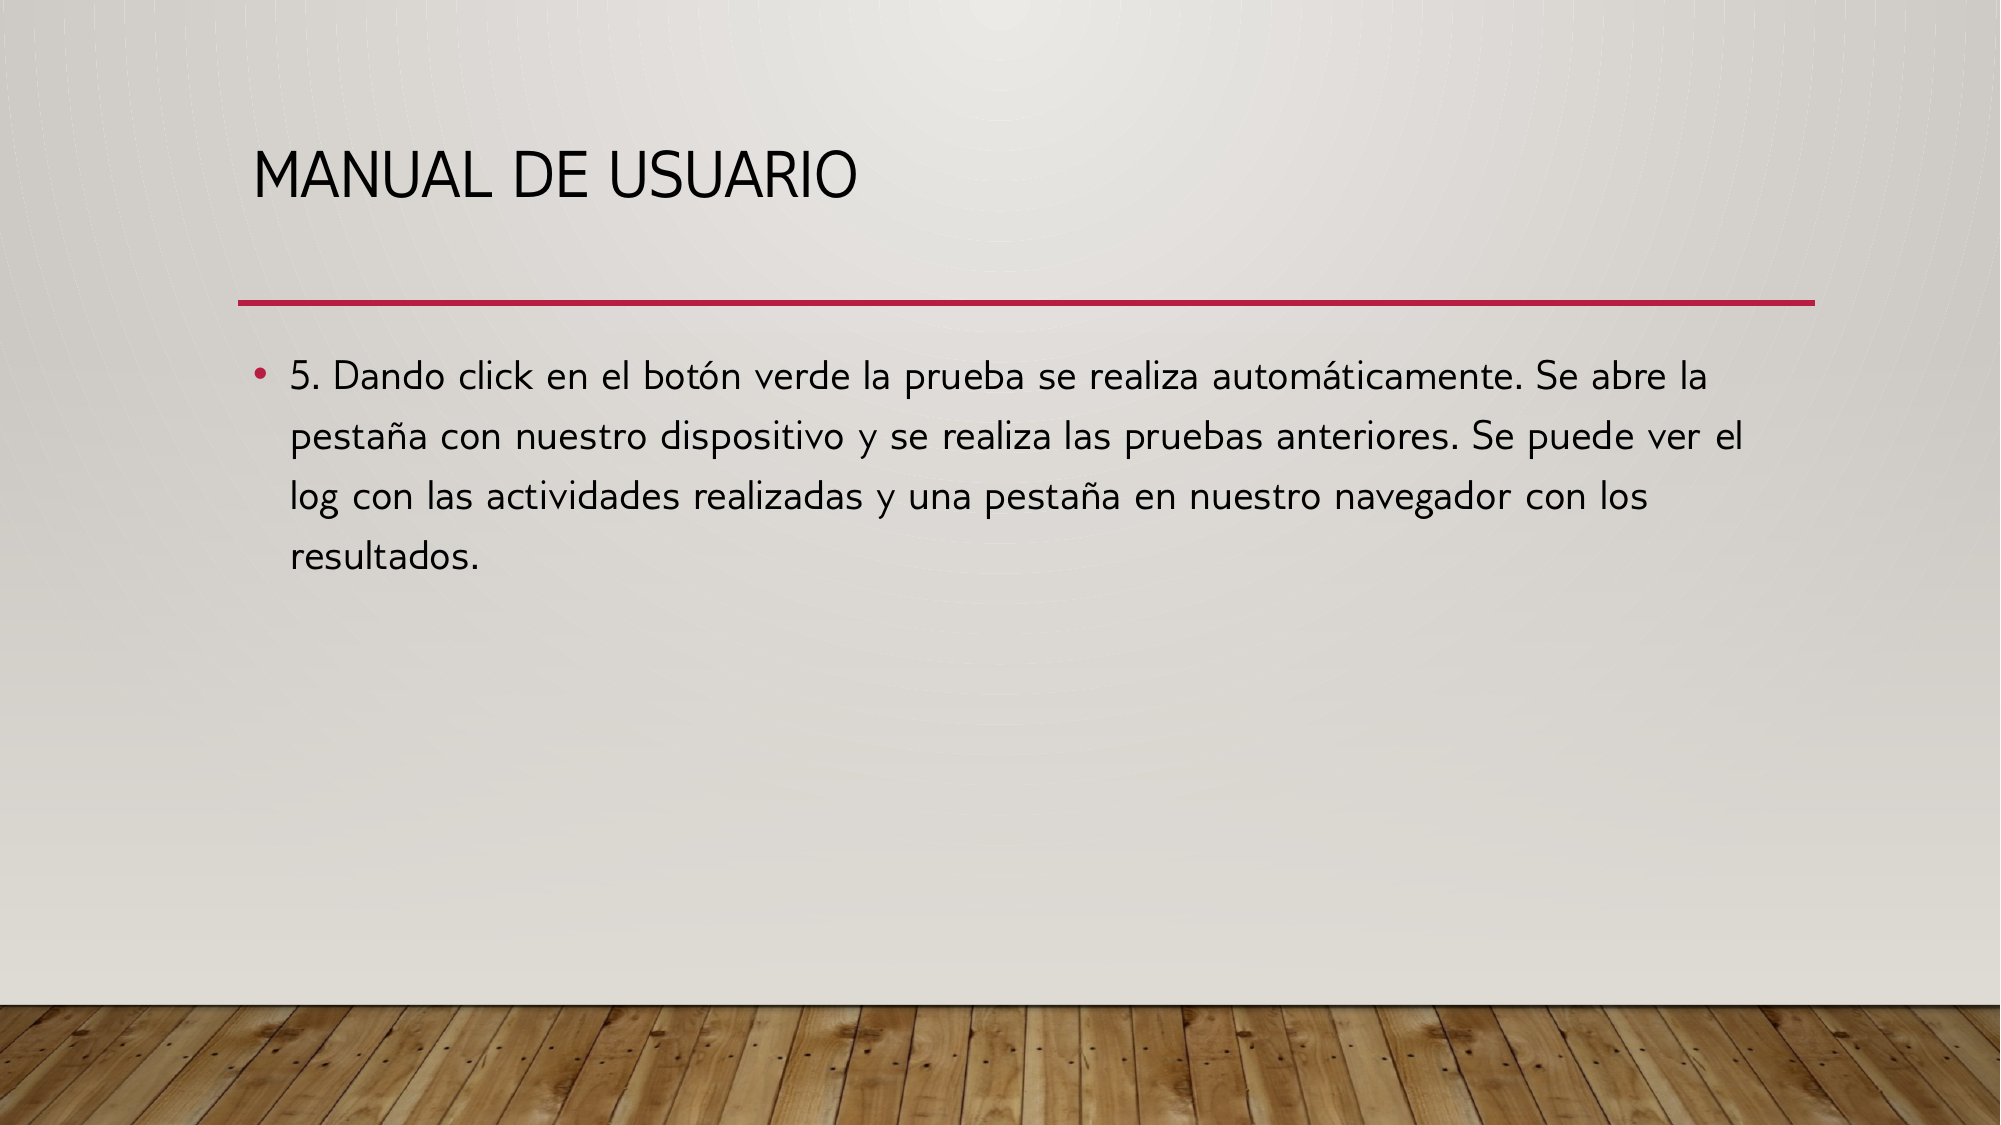

# Manual de usuario
5. Dando click en el botón verde la prueba se realiza automáticamente. Se abre la pestaña con nuestro dispositivo y se realiza las pruebas anteriores. Se puede ver el log con las actividades realizadas y una pestaña en nuestro navegador con los resultados.